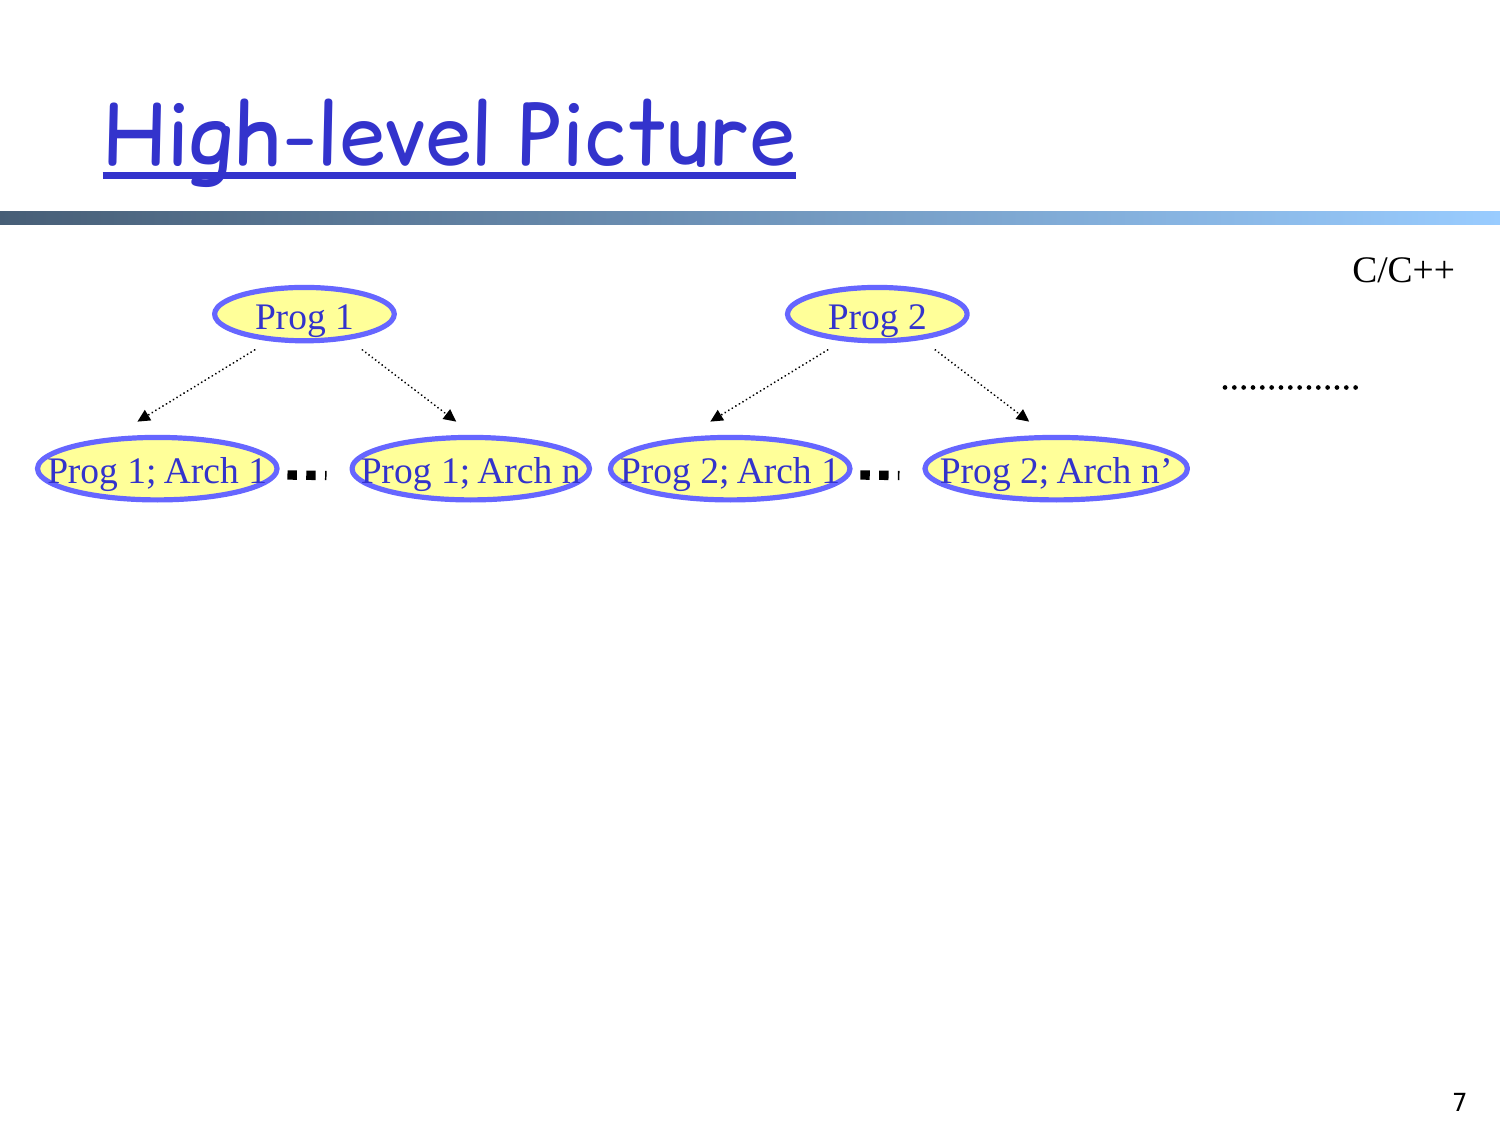

# High-level Picture
C/C++
Prog 1
Prog 2

Prog 1; Arch 1
Prog 1; Arch n
Prog 2; Arch 1
Prog 2; Arch n’

7